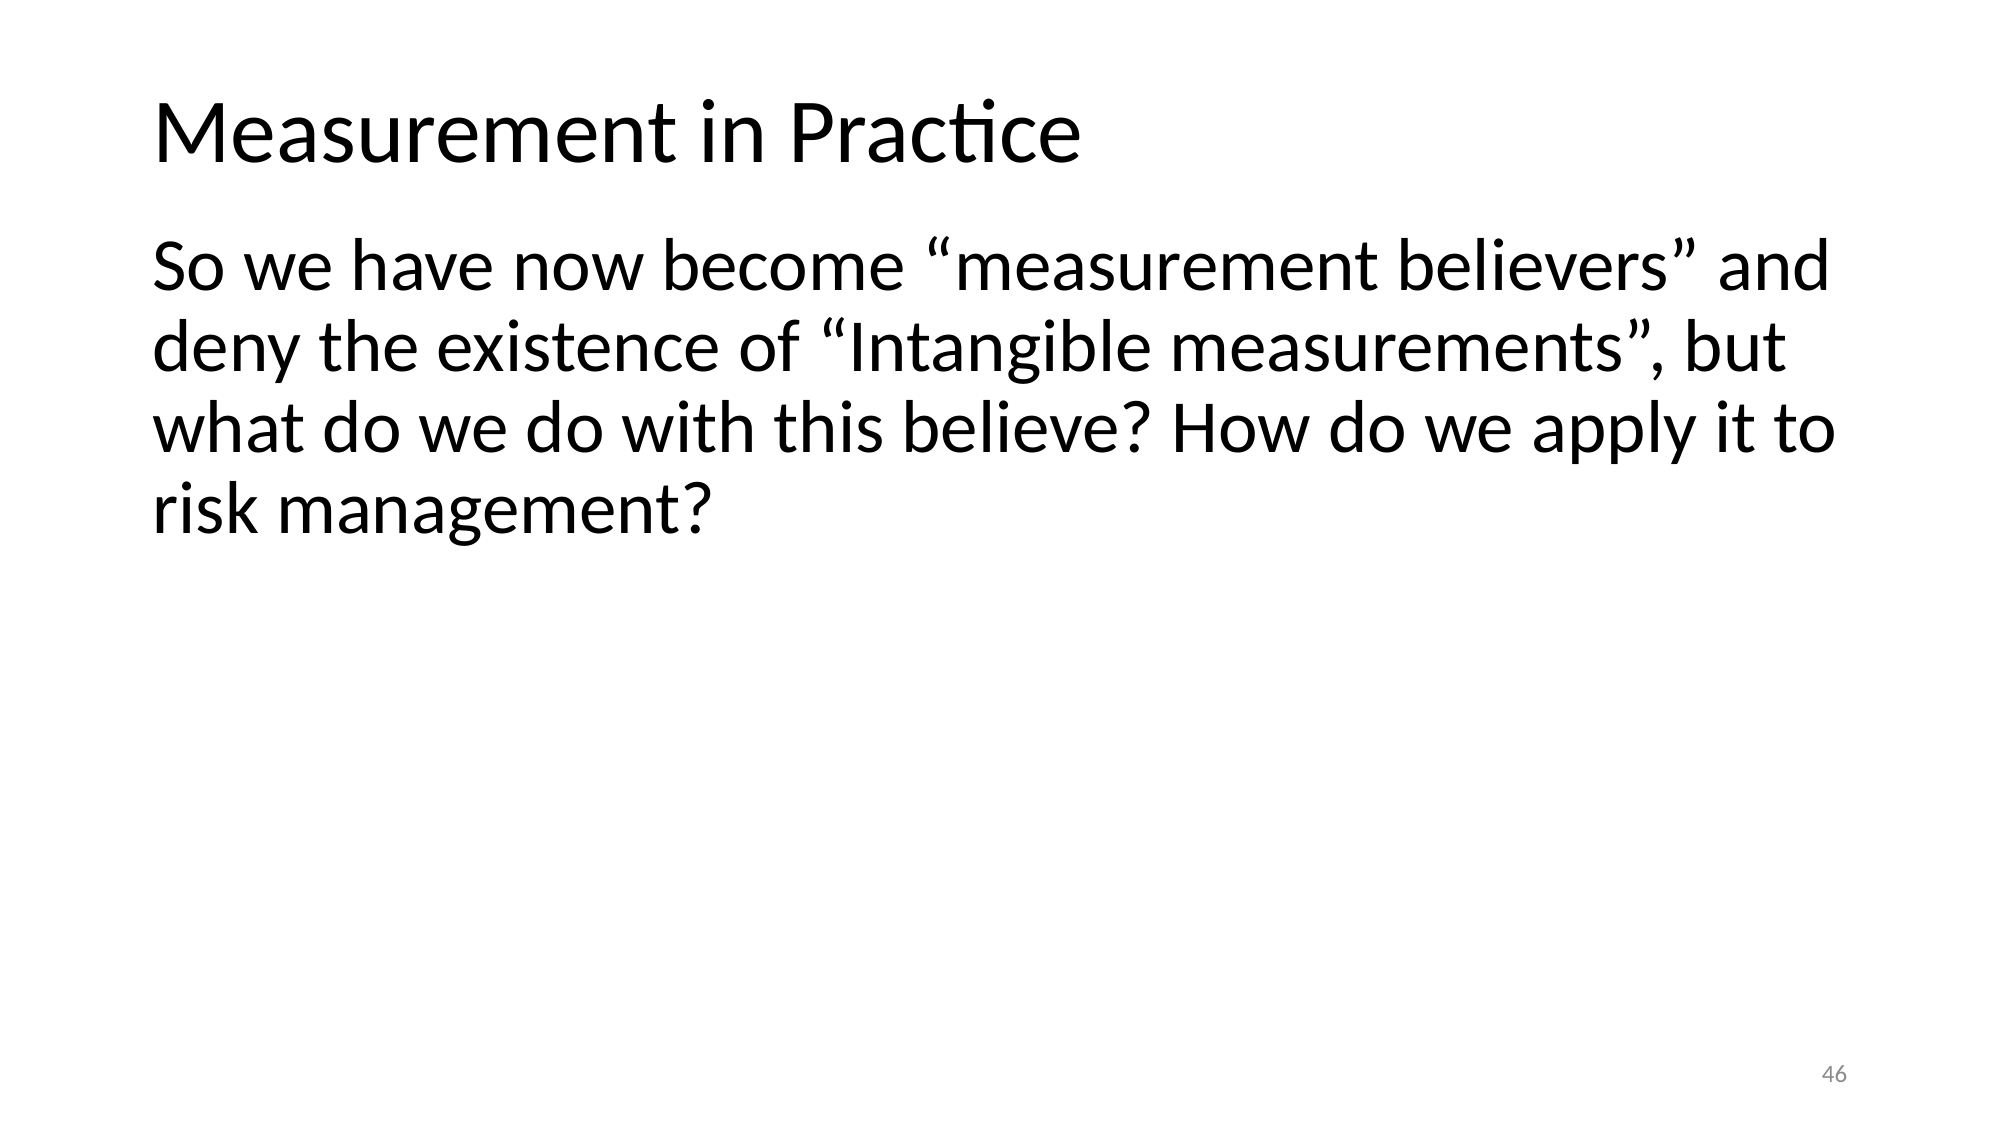

# Measurement in Practice
So we have now become “measurement believers” and deny the existence of “Intangible measurements”, but what do we do with this believe? How do we apply it to risk management?
46